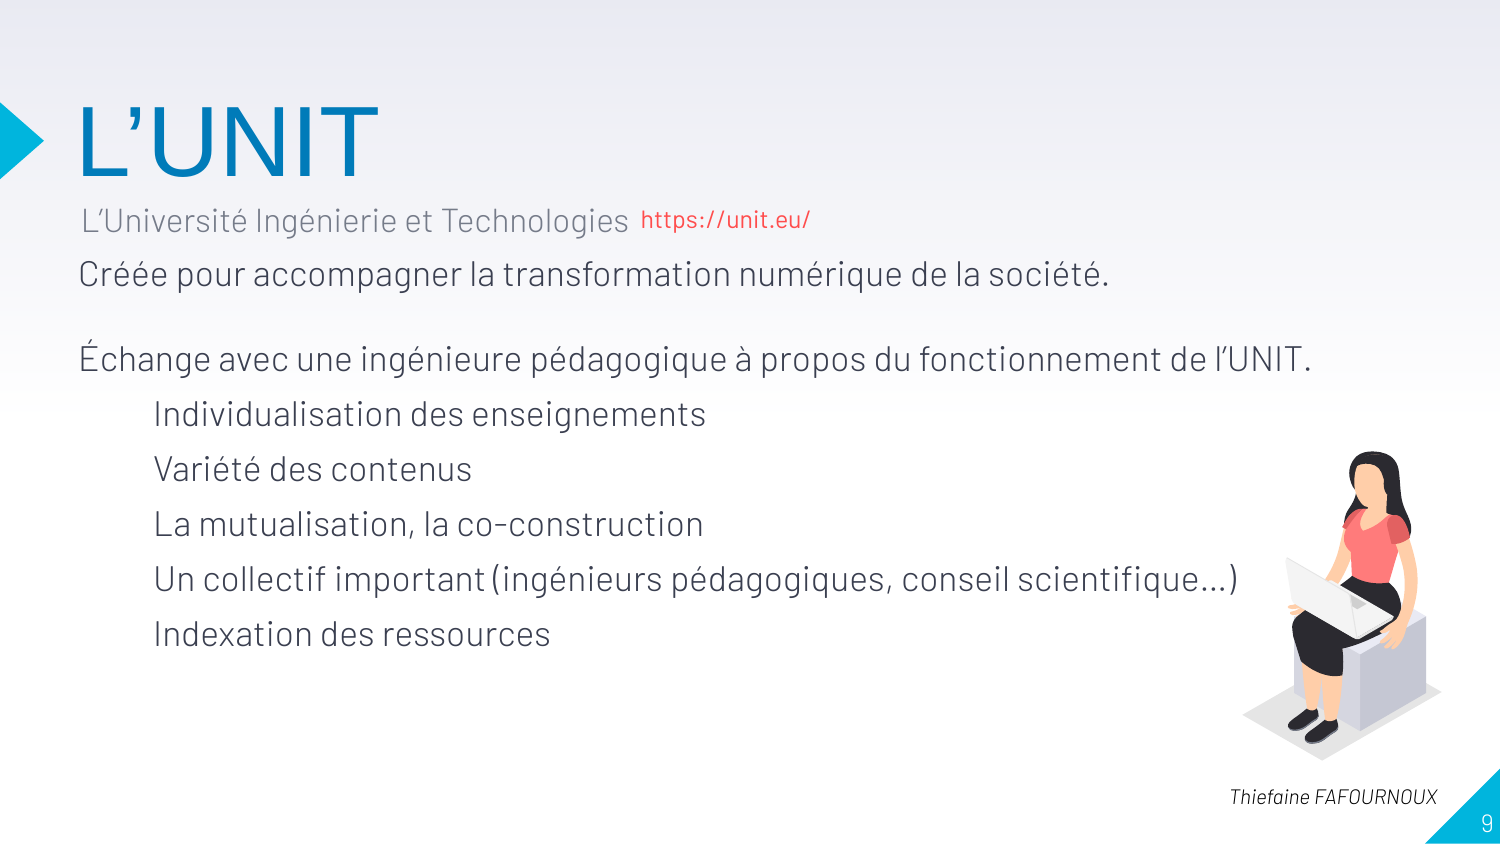

# L’UNIT
L’Université Ingénierie et Technologies
https://unit.eu/

Créée pour accompagner la transformation numérique de la société.

Échange avec une ingénieure pédagogique à propos du fonctionnement de l’UNIT.
Individualisation des enseignements
Variété des contenus
La mutualisation, la co-construction
Un collectif important (ingénieurs pédagogiques, conseil scientifique…)
Indexation des ressources

9
Thiefaine FAFOURNOUX